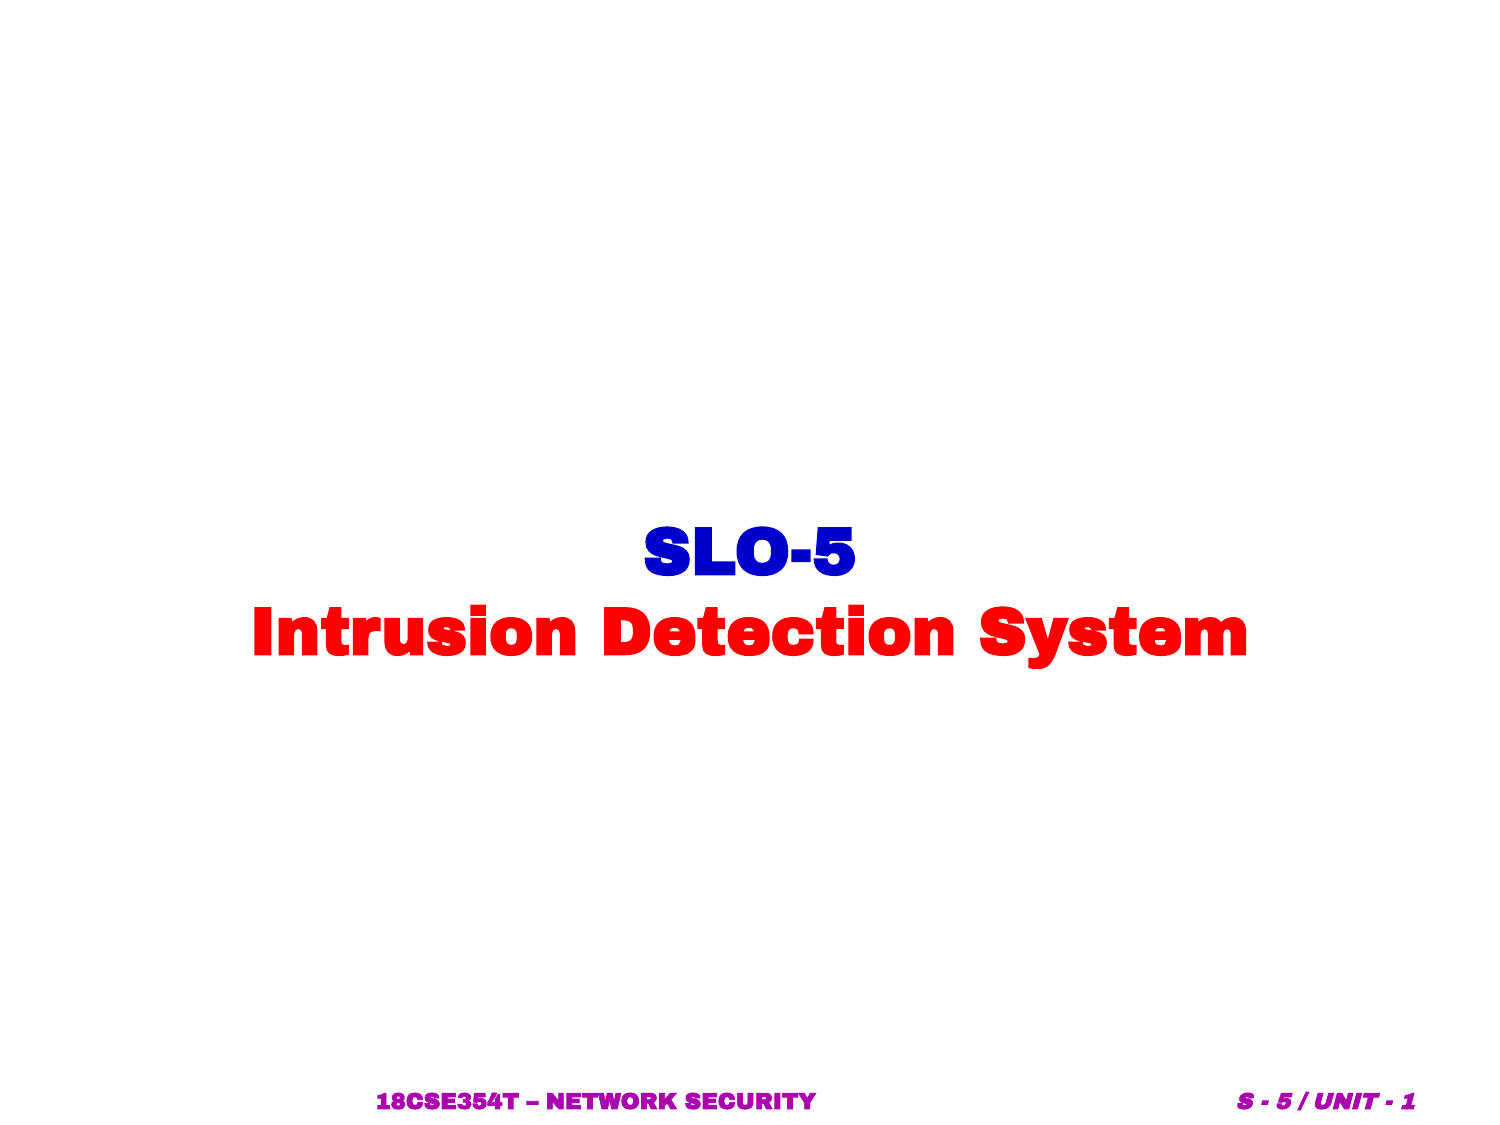

# SLO-5 Intrusion Detection System
                                18CSE354T – NETWORK SECURITY                                                      S - 5 / UNIT - 1